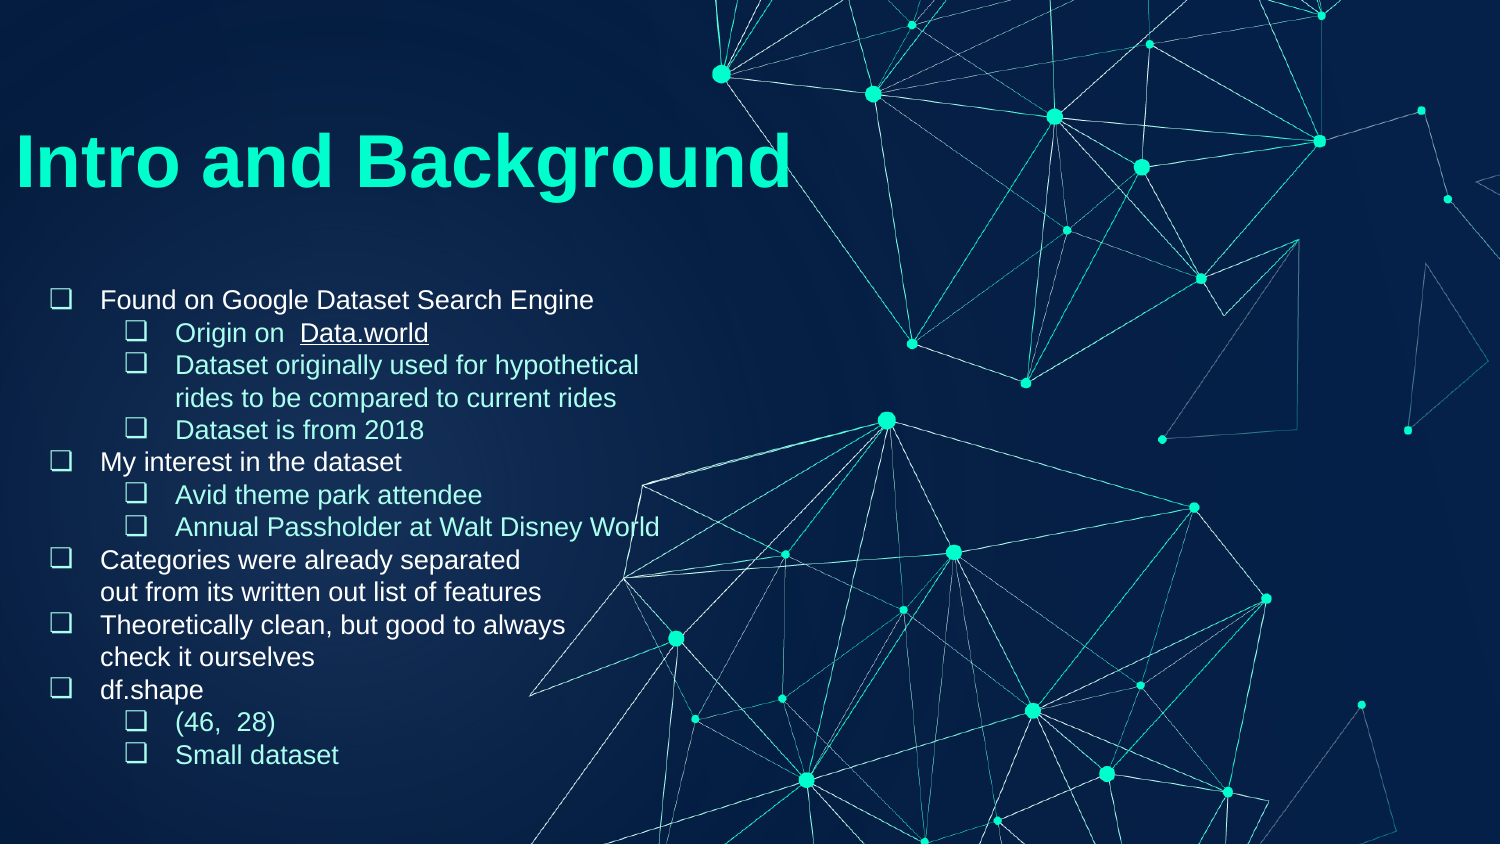

# Intro and Background
Found on Google Dataset Search Engine
Origin on  Data.world
Dataset originally used for hypothetical rides to be compared to current rides
Dataset is from 2018
My interest in the dataset
Avid theme park attendee
Annual Passholder at Walt Disney World
Categories were already separated
out from its written out list of features
Theoretically clean, but good to always
check it ourselves
df.shape
(46,  28)
Small dataset